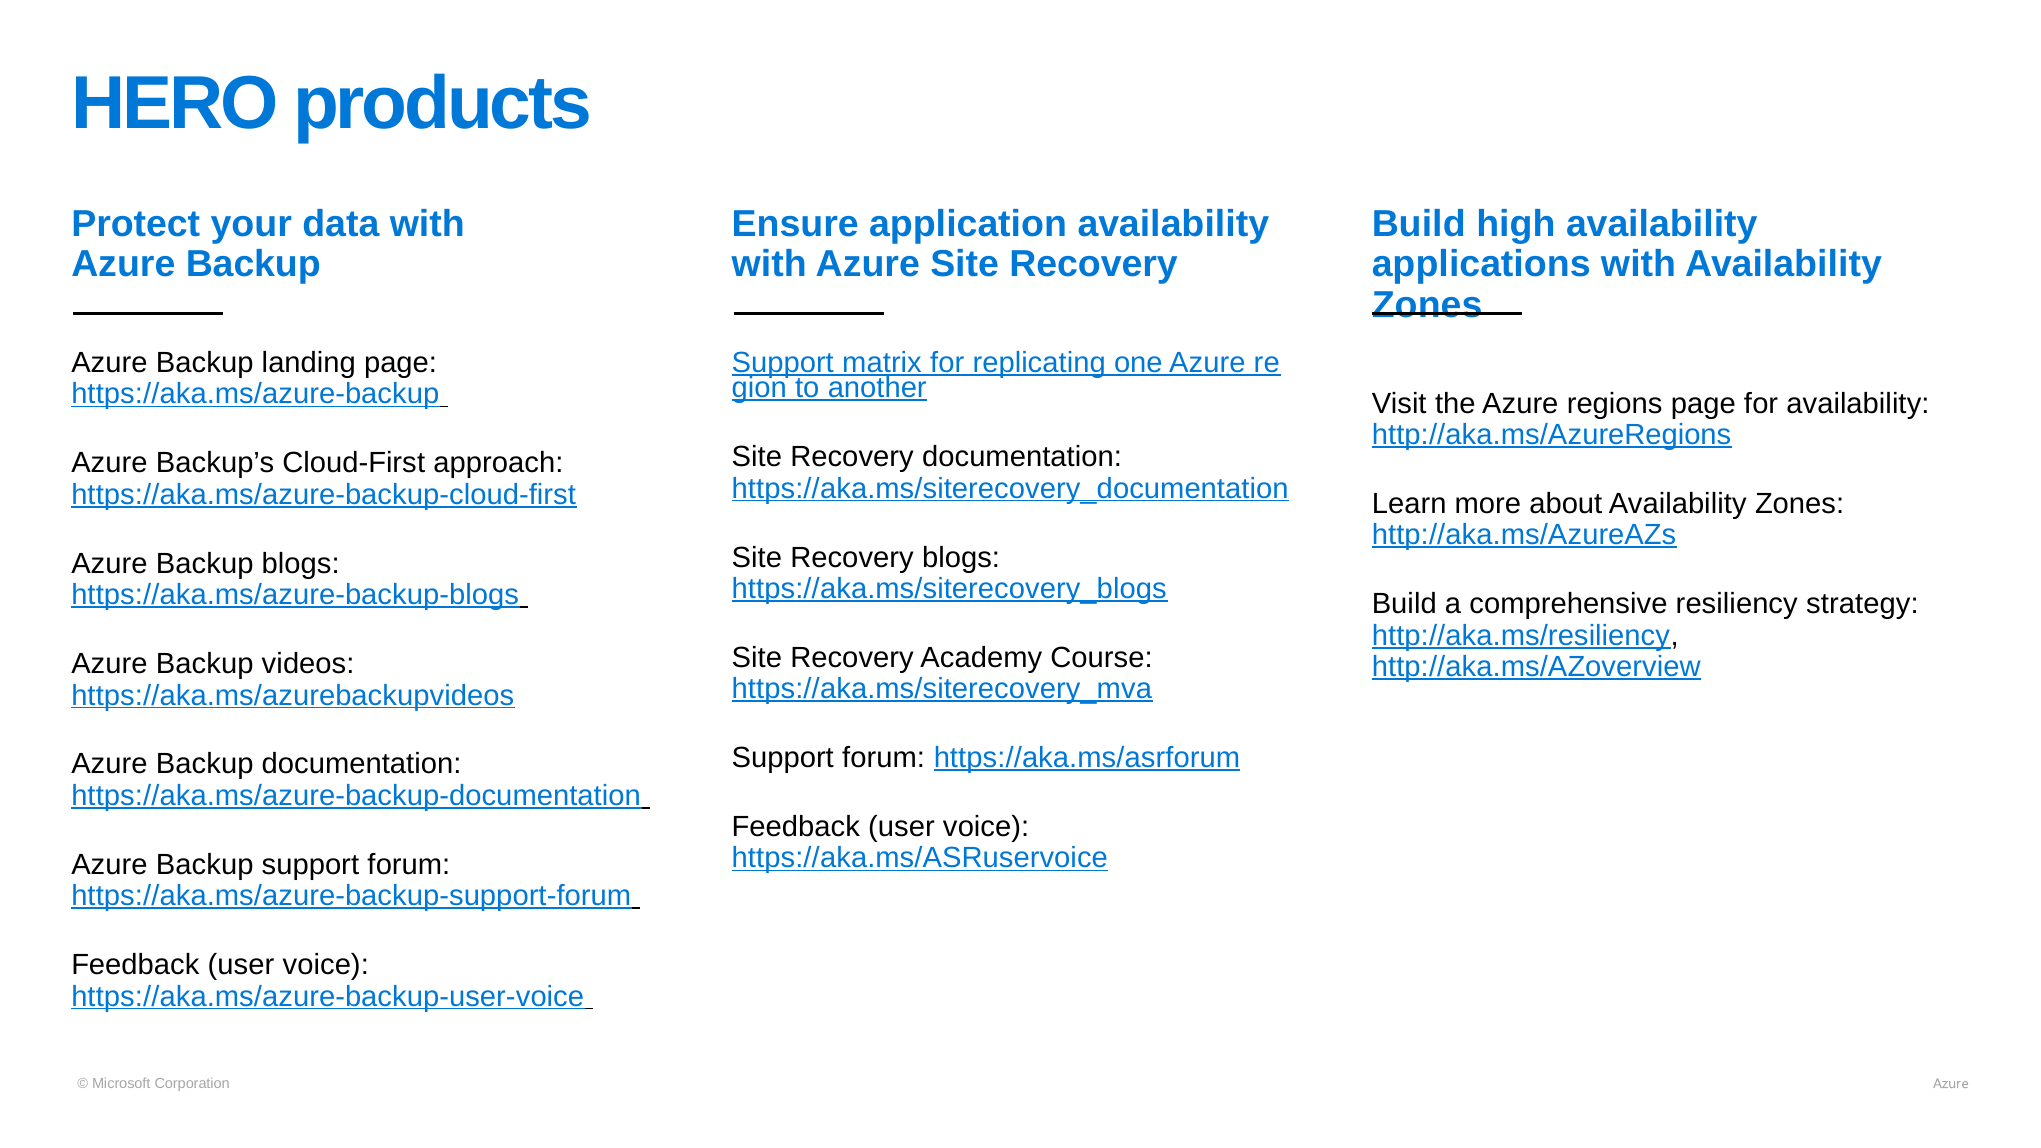

# HERO products
Protect your data with
Azure Backup
Azure Backup landing page: https://aka.ms/azure-backup
Azure Backup’s Cloud-First approach: https://aka.ms/azure-backup-cloud-first
Azure Backup blogs: https://aka.ms/azure-backup-blogs
Azure Backup videos: https://aka.ms/azurebackupvideos
Azure Backup documentation: https://aka.ms/azure-backup-documentation
Azure Backup support forum: https://aka.ms/azure-backup-support-forum
Feedback (user voice): https://aka.ms/azure-backup-user-voice
Ensure application availability with Azure Site Recovery
Support matrix for replicating one Azure region to another
Site Recovery documentation: https://aka.ms/siterecovery_documentation
Site Recovery blogs: https://aka.ms/siterecovery_blogs
Site Recovery Academy Course: https://aka.ms/siterecovery_mva
Support forum: https://aka.ms/asrforum
Feedback (user voice): https://aka.ms/ASRuservoice
Build high availability applications with Availability Zones
Visit the Azure regions page for availability: http://aka.ms/AzureRegions
Learn more about Availability Zones: http://aka.ms/AzureAZs
Build a comprehensive resiliency strategy: http://aka.ms/resiliency, http://aka.ms/AZoverview